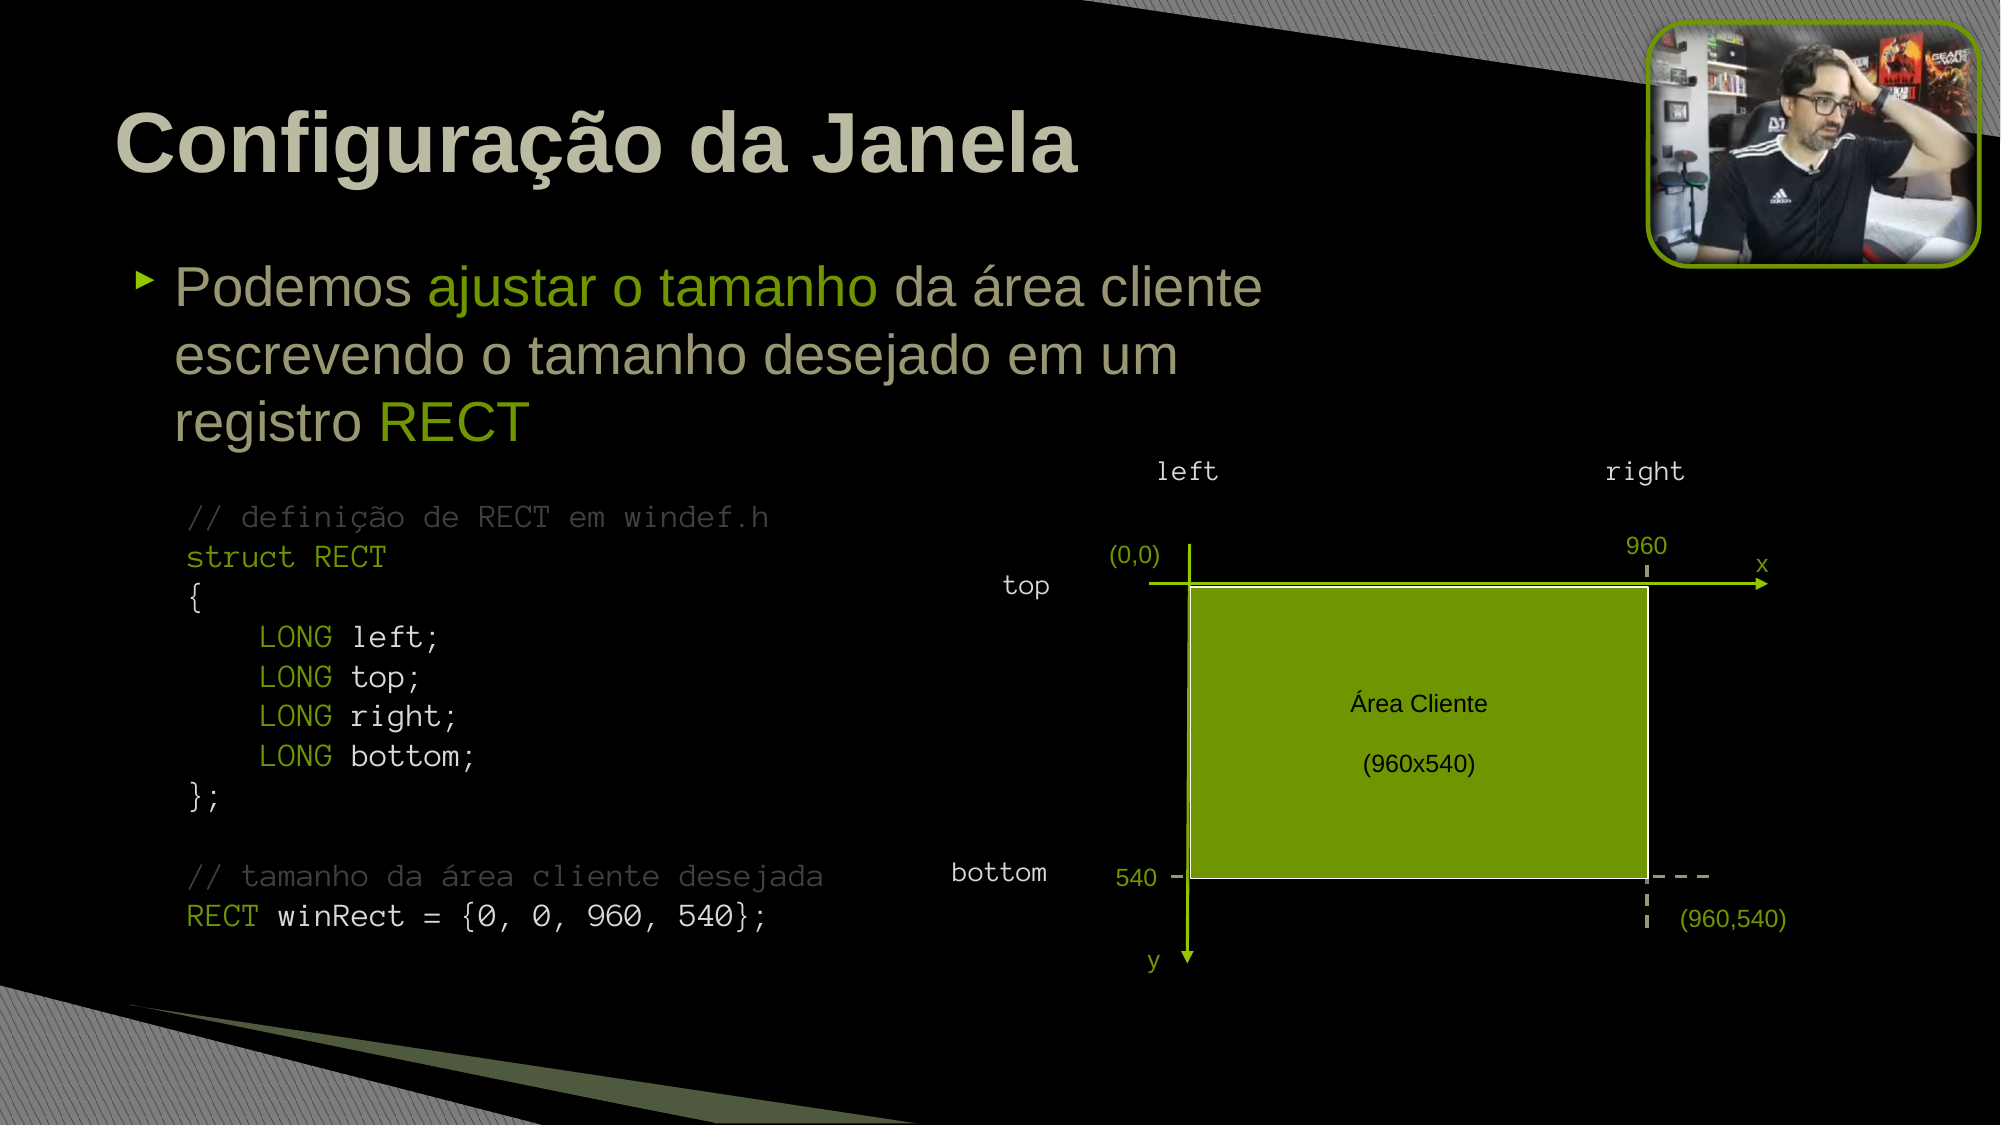

# Configuração da Janela
Podemos ajustar o tamanho da área cliente
escrevendo o tamanho desejado em um
registro RECT
left
right
960
(0,0)
x
top
Área Cliente
(960x540)
bottom
540
(960,540)
y
// definição de RECT em windef.h
struct RECT
{
    LONG left;
    LONG top;
    LONG right;
    LONG bottom;
};

// tamanho da área cliente desejada
RECT winRect = {0, 0, 960, 540};